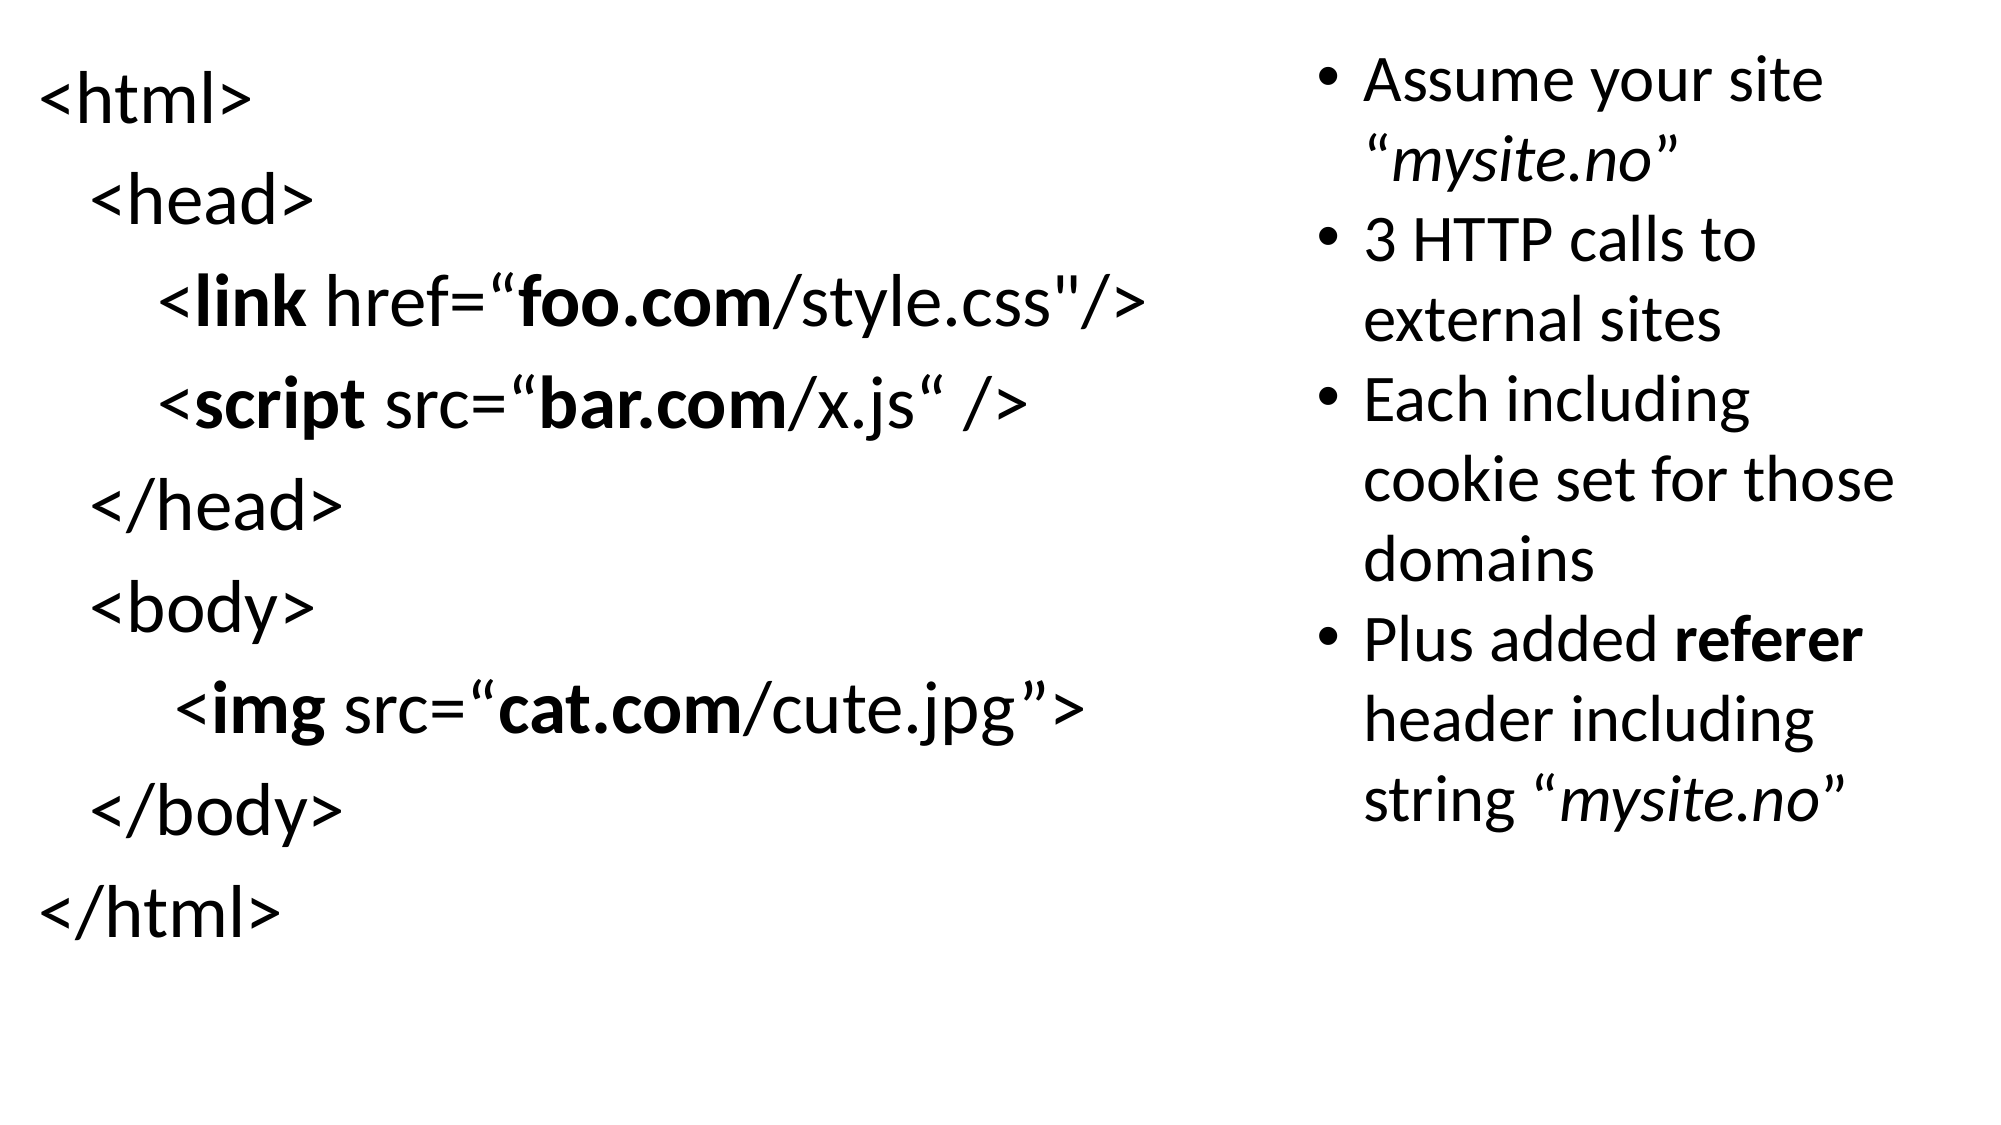

Assume your site “mysite.no”
3 HTTP calls to external sites
Each including cookie set for those domains
Plus added referer header including string “mysite.no”
<html>
   <head>
       <link href=“foo.com/style.css"/>
       <script src=“bar.com/x.js“ />
   </head>
   <body>
        <img src=“cat.com/cute.jpg”>
   </body>
</html>